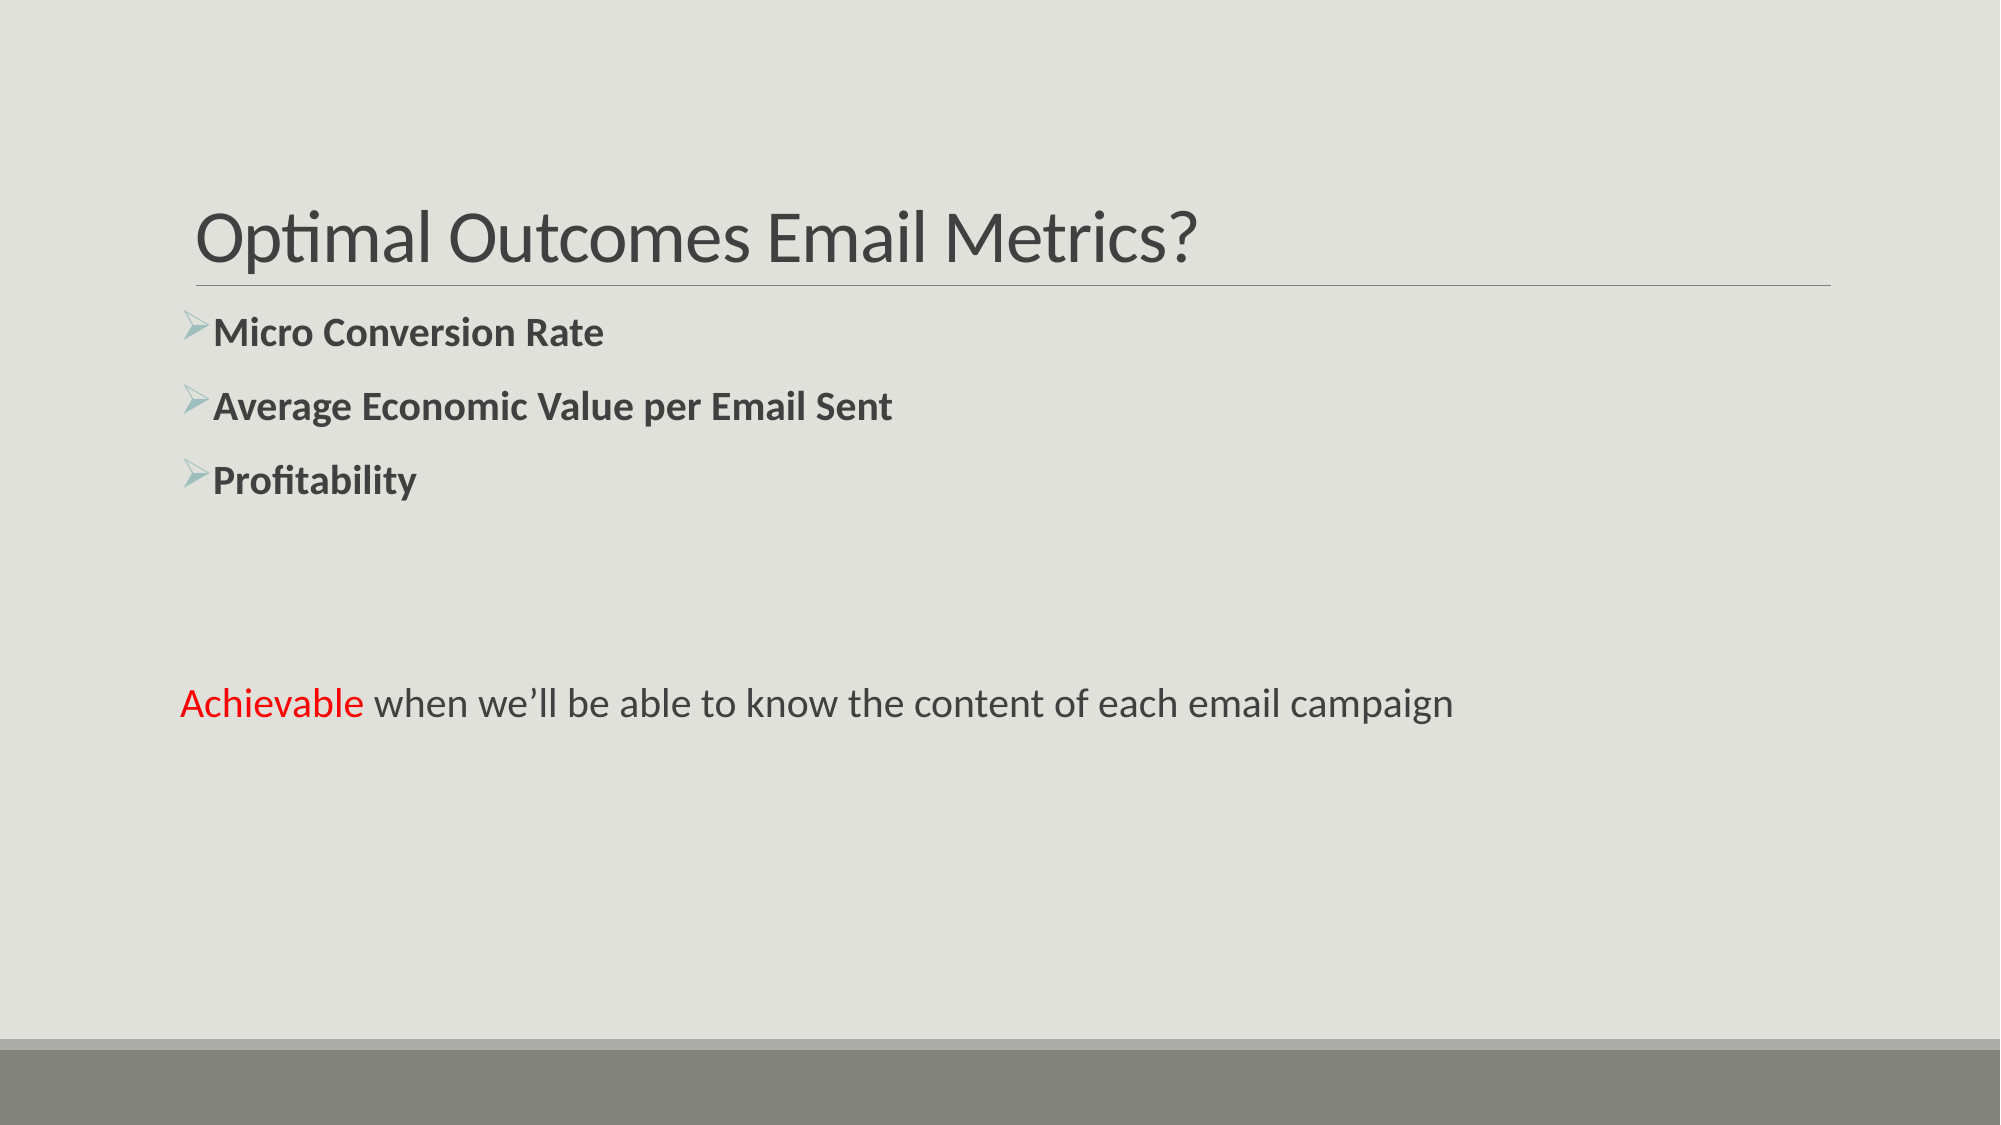

# Optimal Outcomes Email Metrics?
Micro Conversion Rate
Average Economic Value per Email Sent
Profitability

Achievable when we’ll be able to know the content of each email campaign